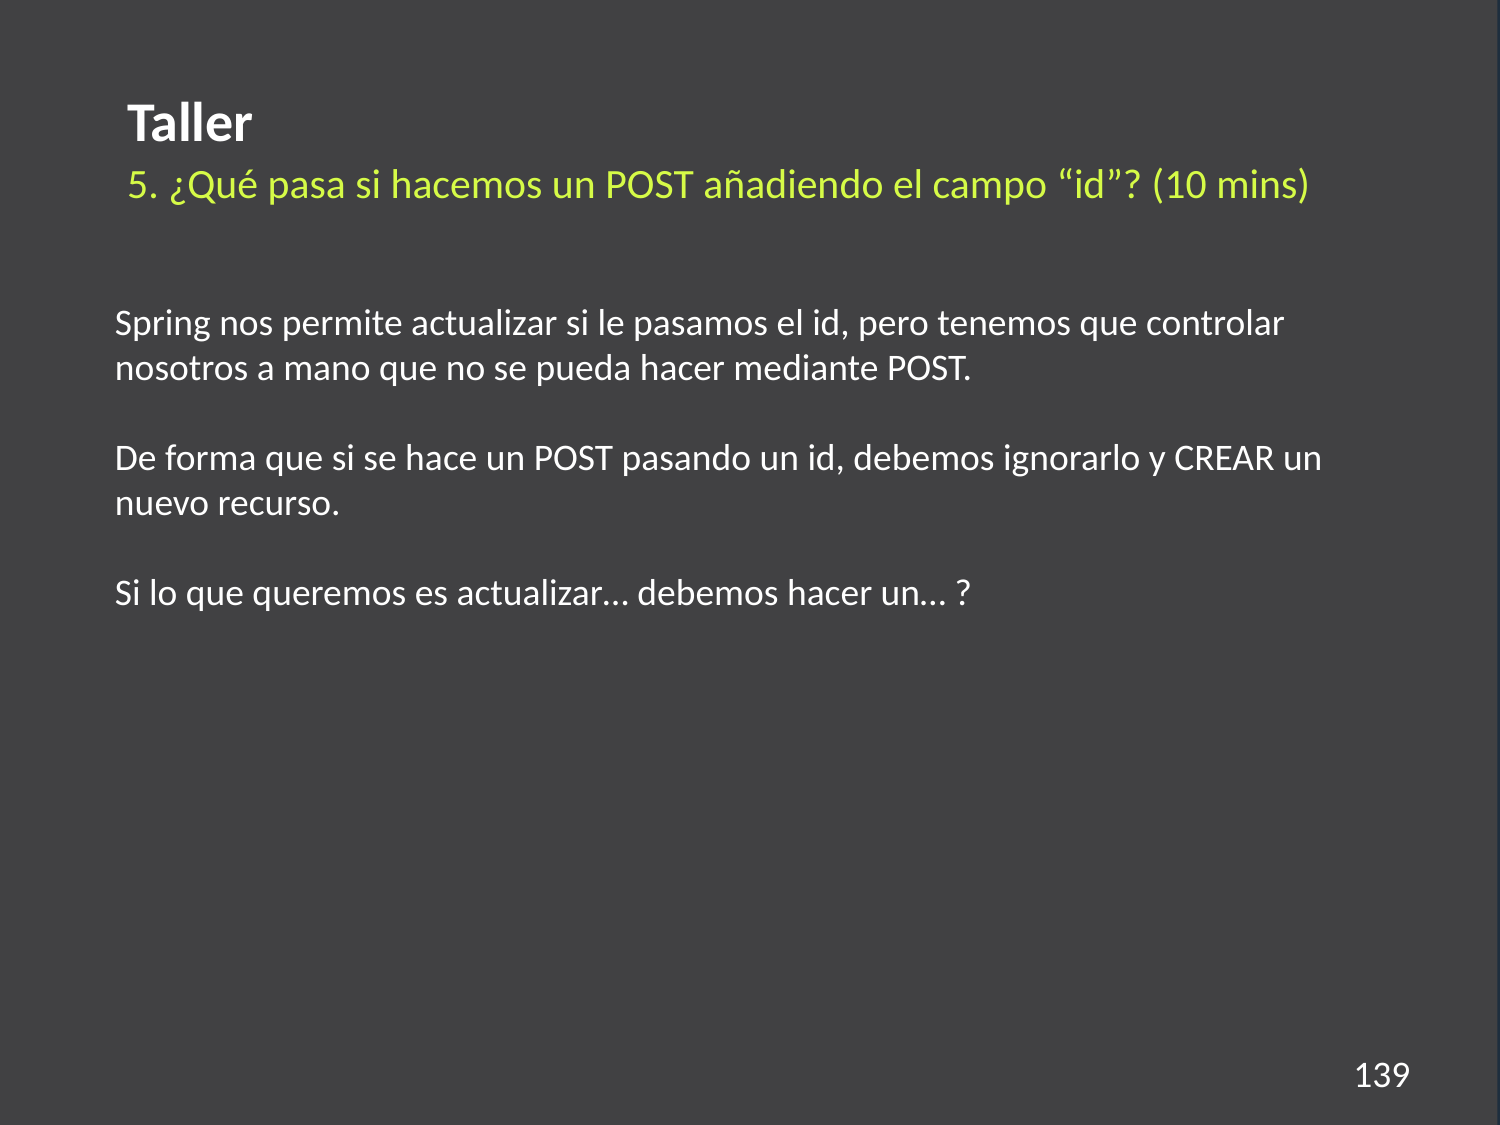

Taller
5. ¿Qué pasa si hacemos un POST añadiendo el campo “id”? (10 mins)
Spring nos permite actualizar si le pasamos el id, pero tenemos que controlar nosotros a mano que no se pueda hacer mediante POST.

De forma que si se hace un POST pasando un id, debemos ignorarlo y CREAR un nuevo recurso.

Si lo que queremos es actualizar… debemos hacer un… ?
139